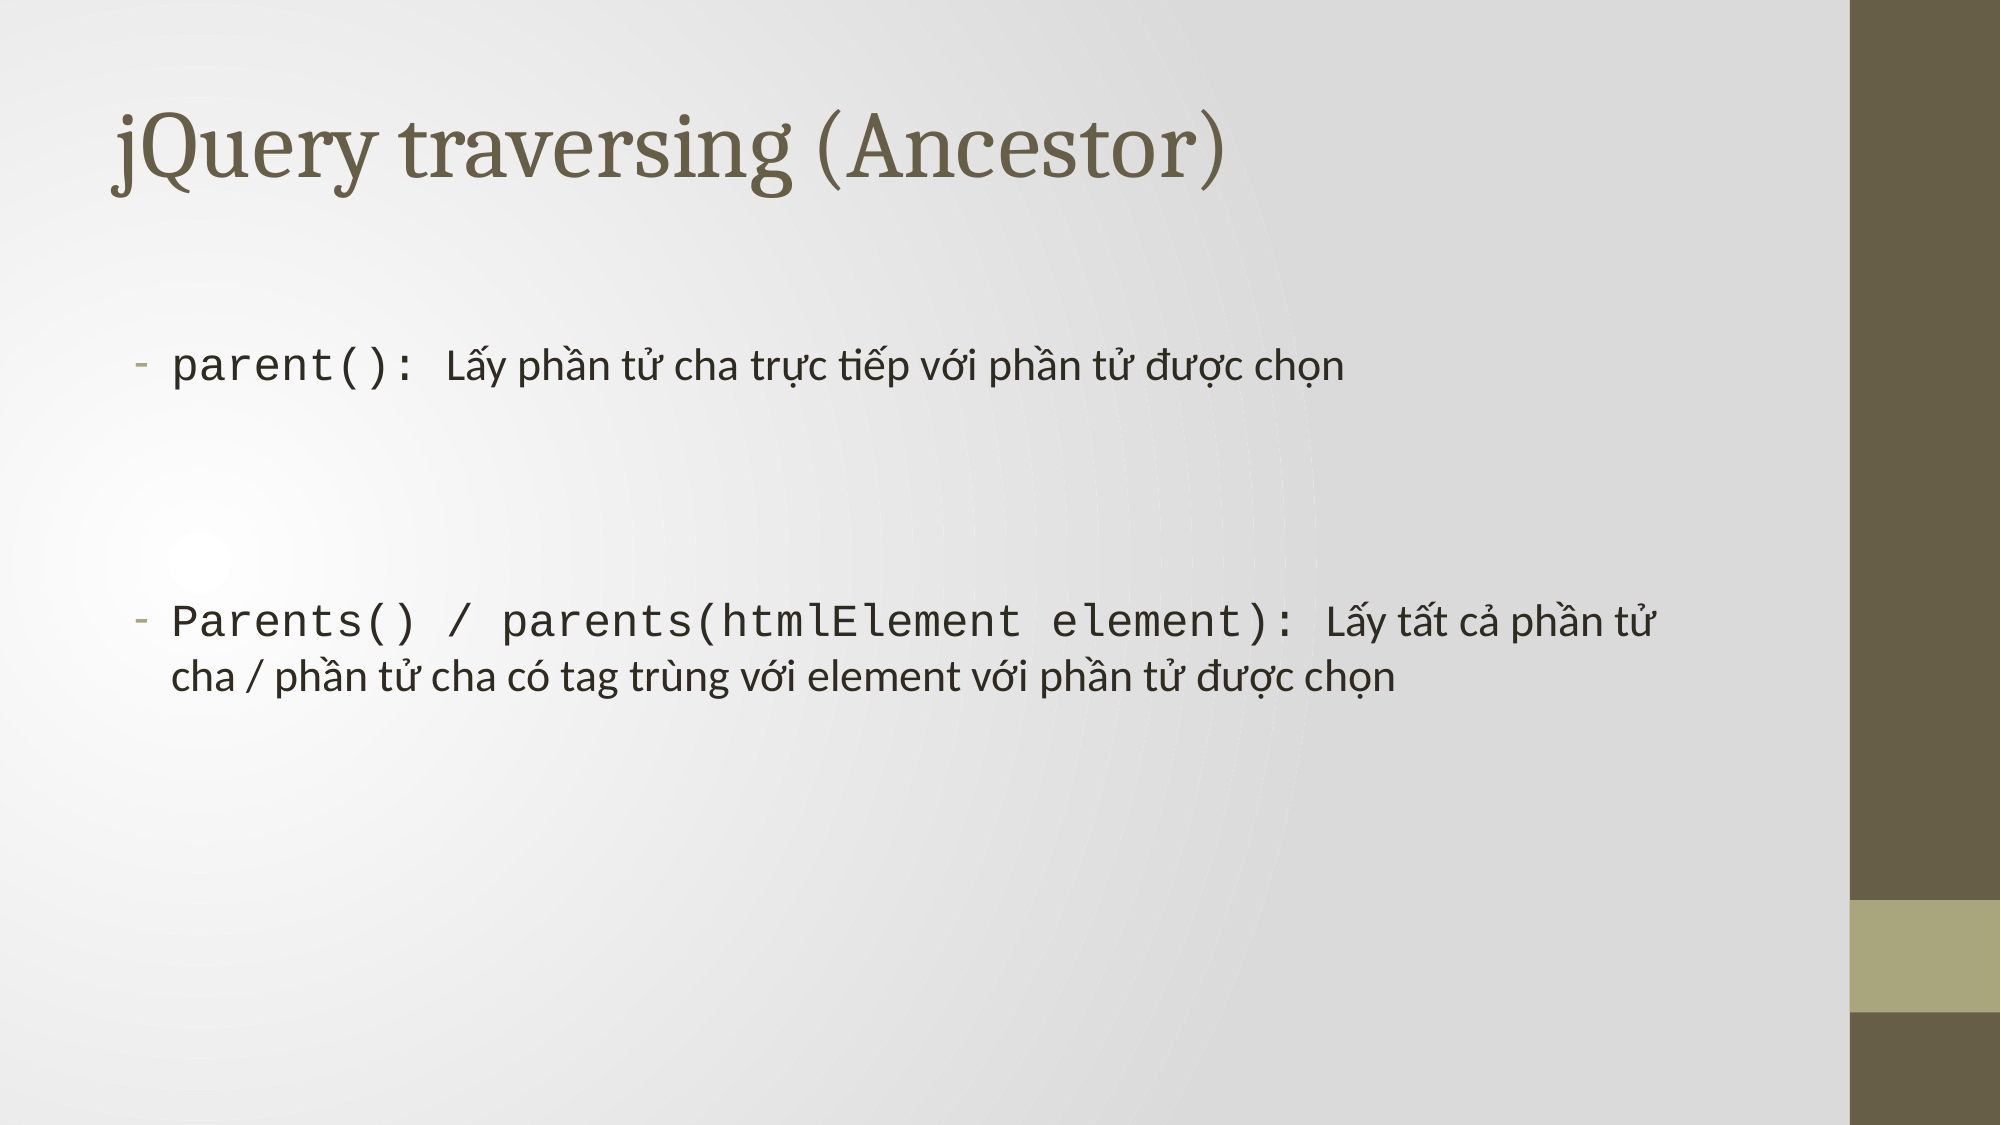

# jQuery traversing (Ancestor)

parent(): Lấy phần tử cha trực tiếp với phần tử được chọn

Parents() / parents(htmlElement element): Lấy tất cả phần tử cha / phần tử cha có tag trùng với element với phần tử được chọn